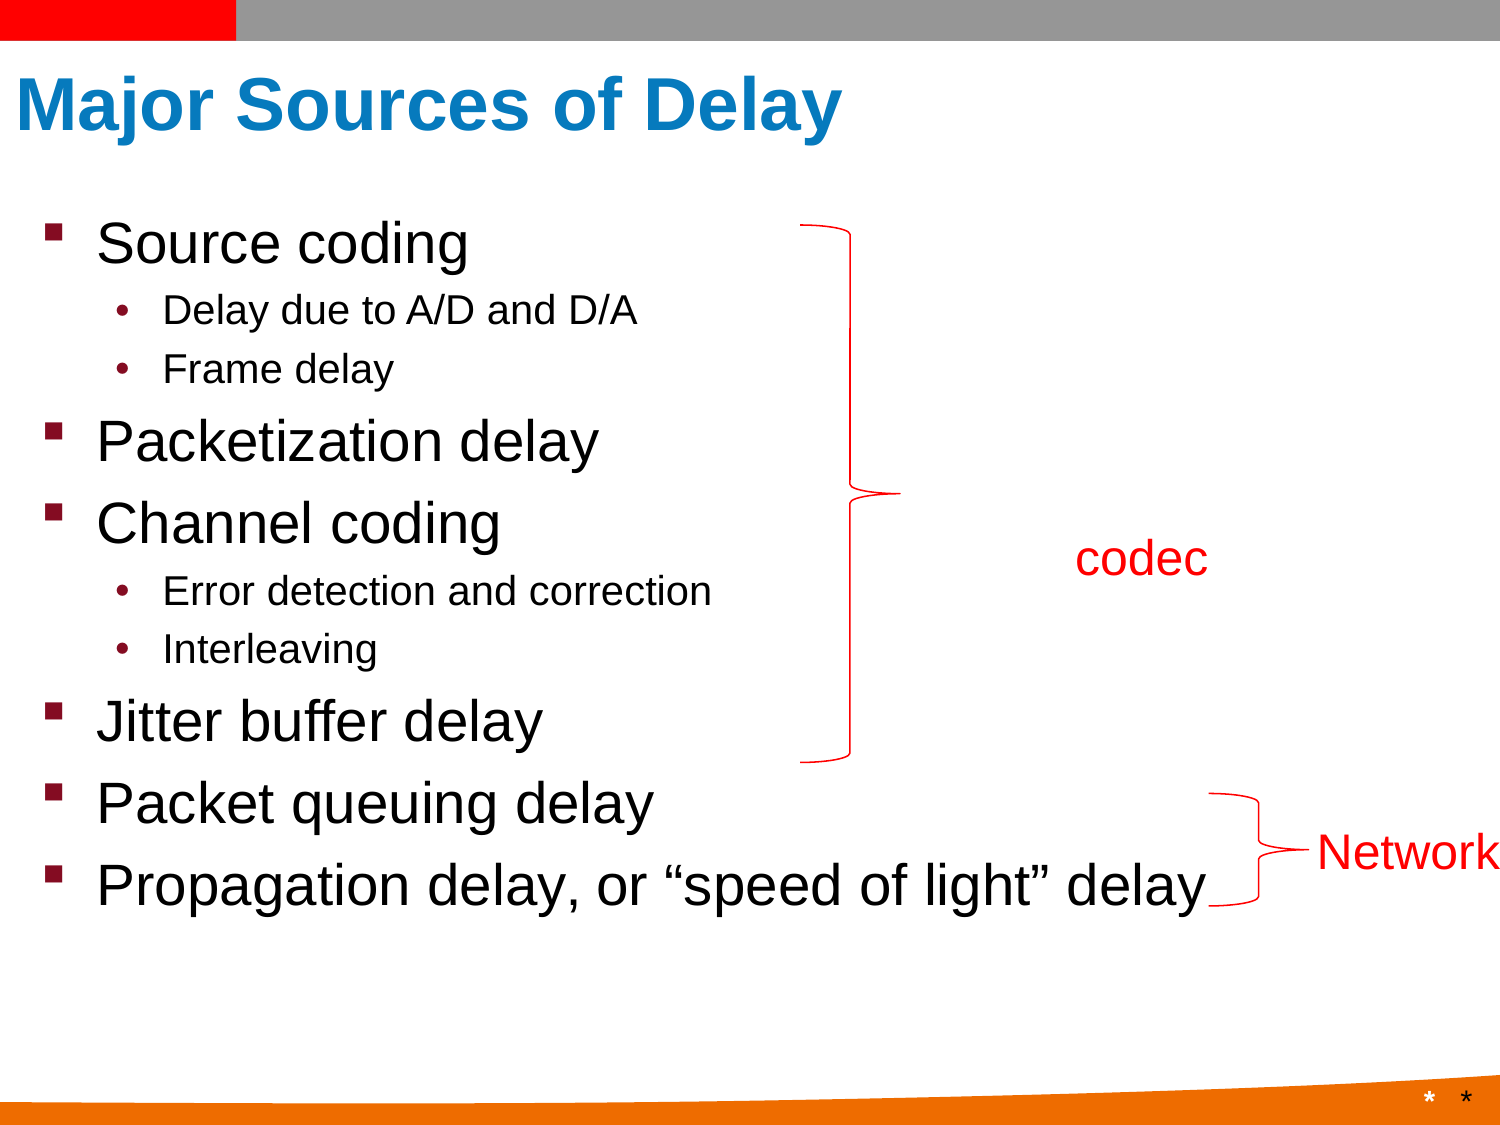

# Major Sources of Delay
Source coding
Delay due to A/D and D/A
Frame delay
Packetization delay
Channel coding
Error detection and correction
Interleaving
Jitter buffer delay
Packet queuing delay
Propagation delay‚ or “speed of light” delay

codec

Network
*